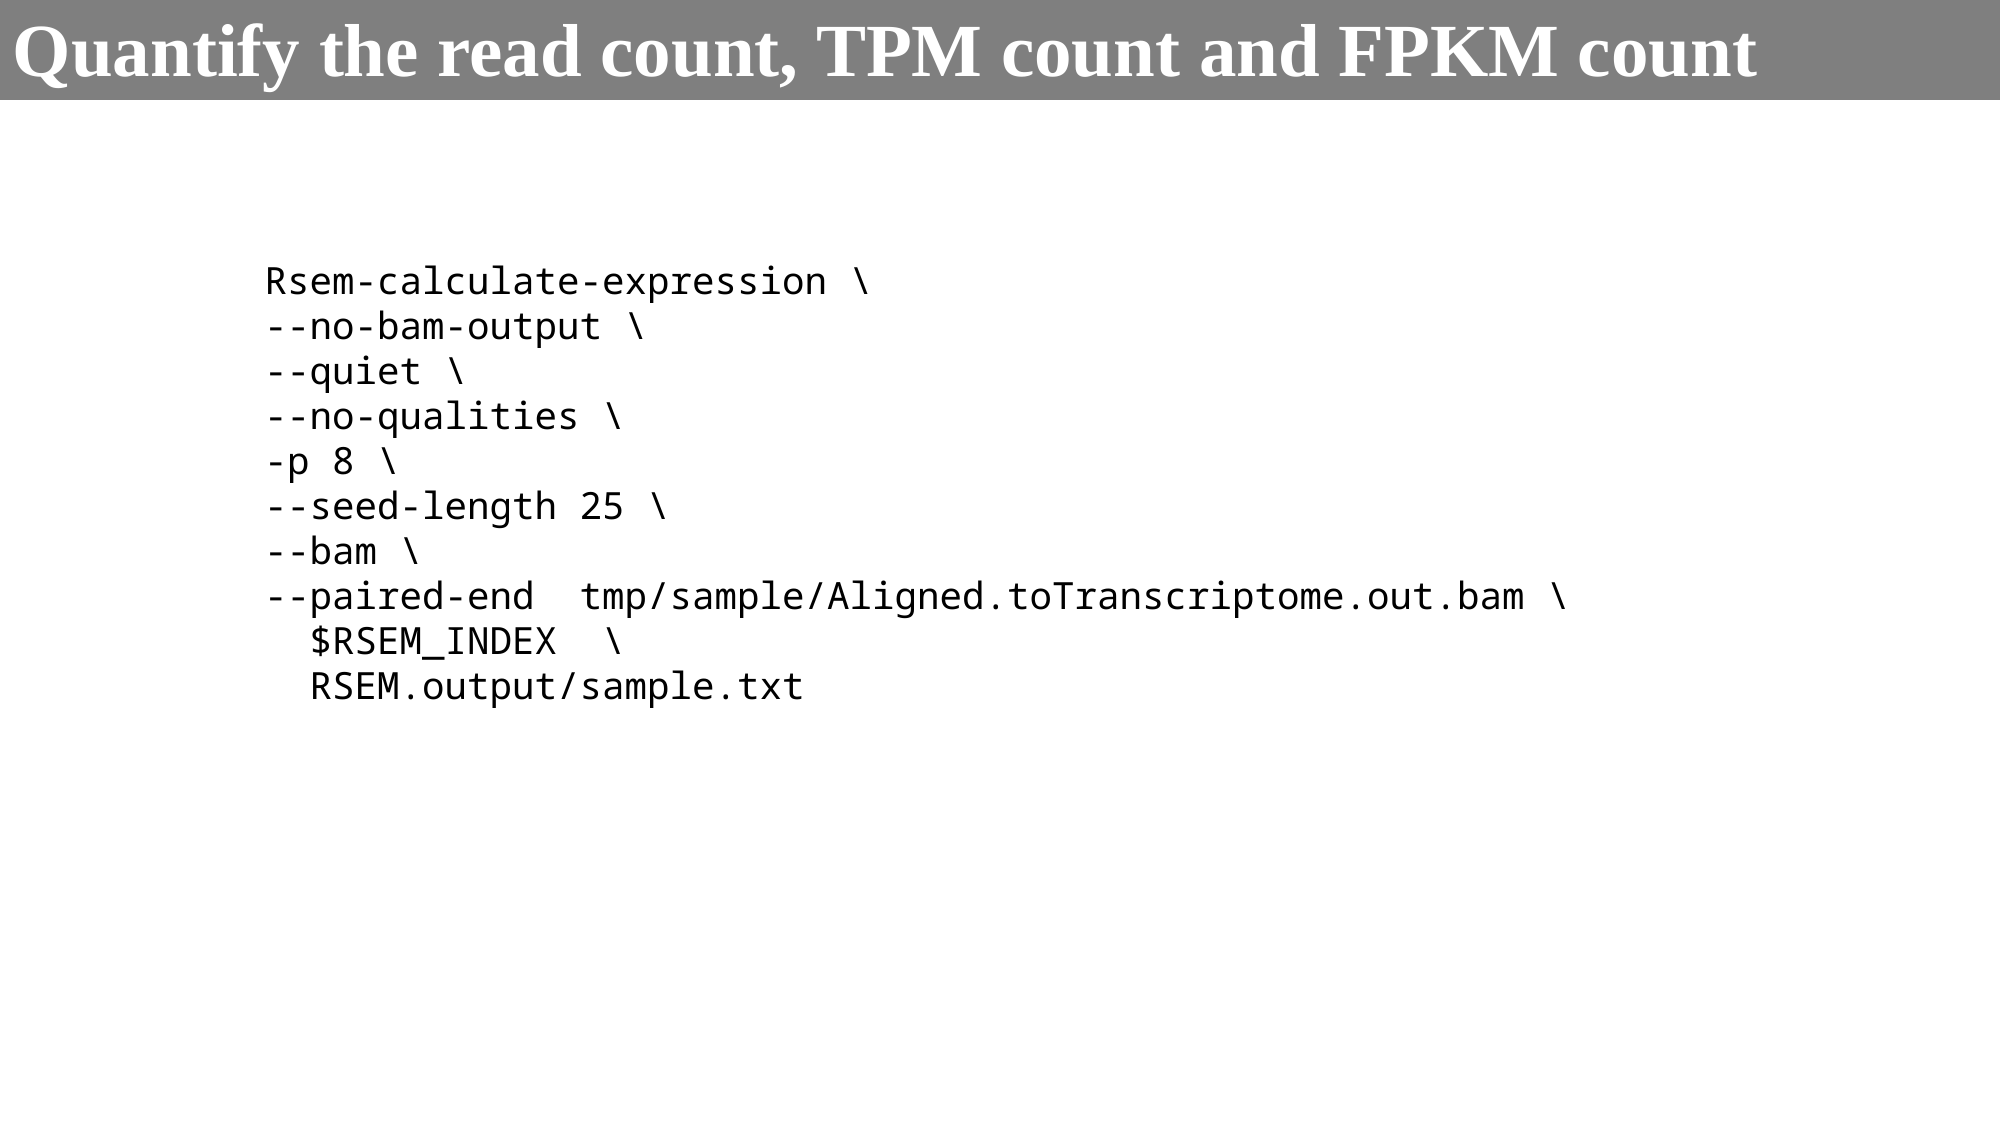

# Quantify the read count, TPM count and FPKM count
Rsem-calculate-expression \
--no-bam-output \
--quiet \
--no-qualities \
-p 8 \
--seed-length 25 \
--bam \
--paired-end  tmp/sample/Aligned.toTranscriptome.out.bam \
  $RSEM_INDEX  \
  RSEM.output/sample.txt